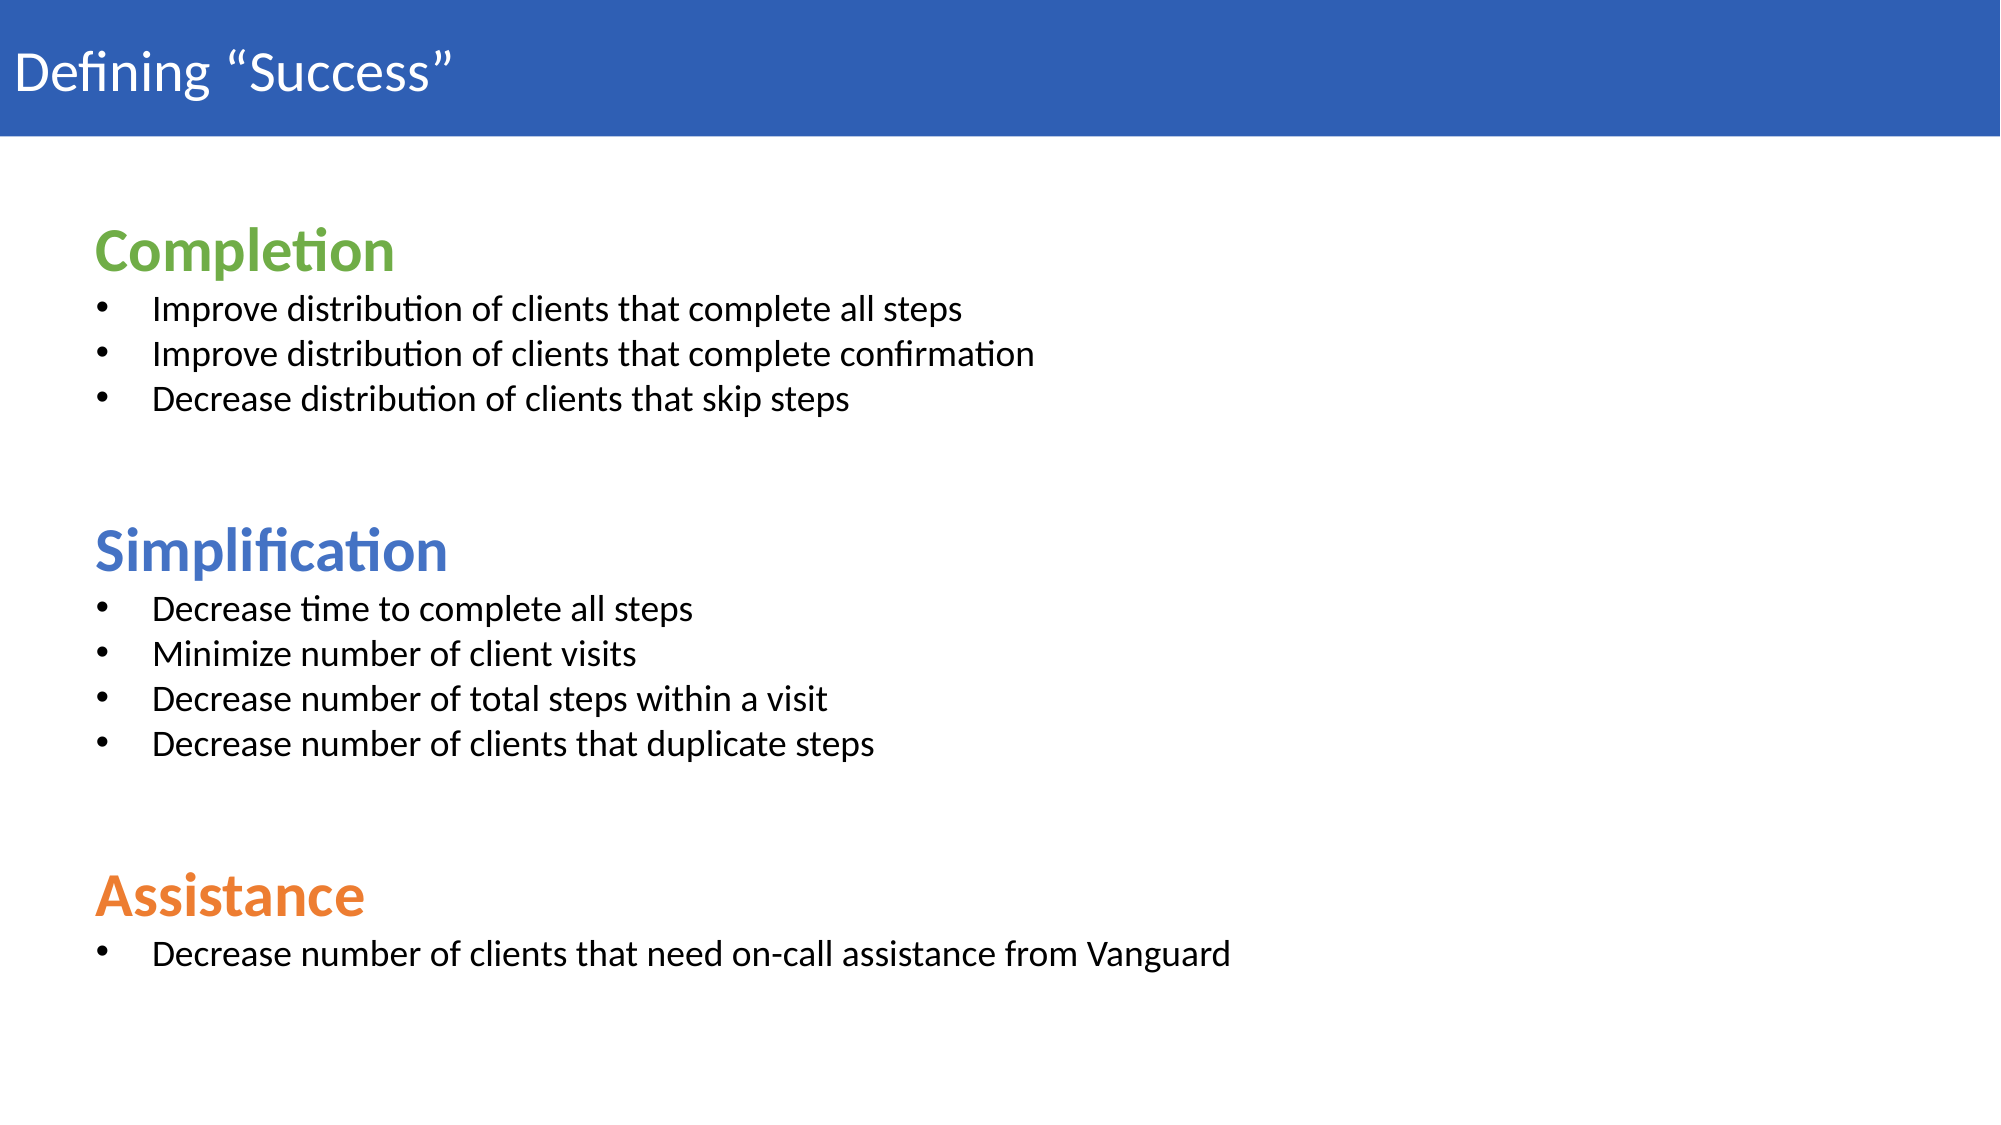

Defining “Success”

Completion
Improve distribution of clients that complete all steps
Improve distribution of clients that complete confirmation
Decrease distribution of clients that skip steps

Simplification
Decrease time to complete all steps
Minimize number of client visits
Decrease number of total steps within a visit
Decrease number of clients that duplicate steps

Assistance
Decrease number of clients that need on-call assistance from Vanguard